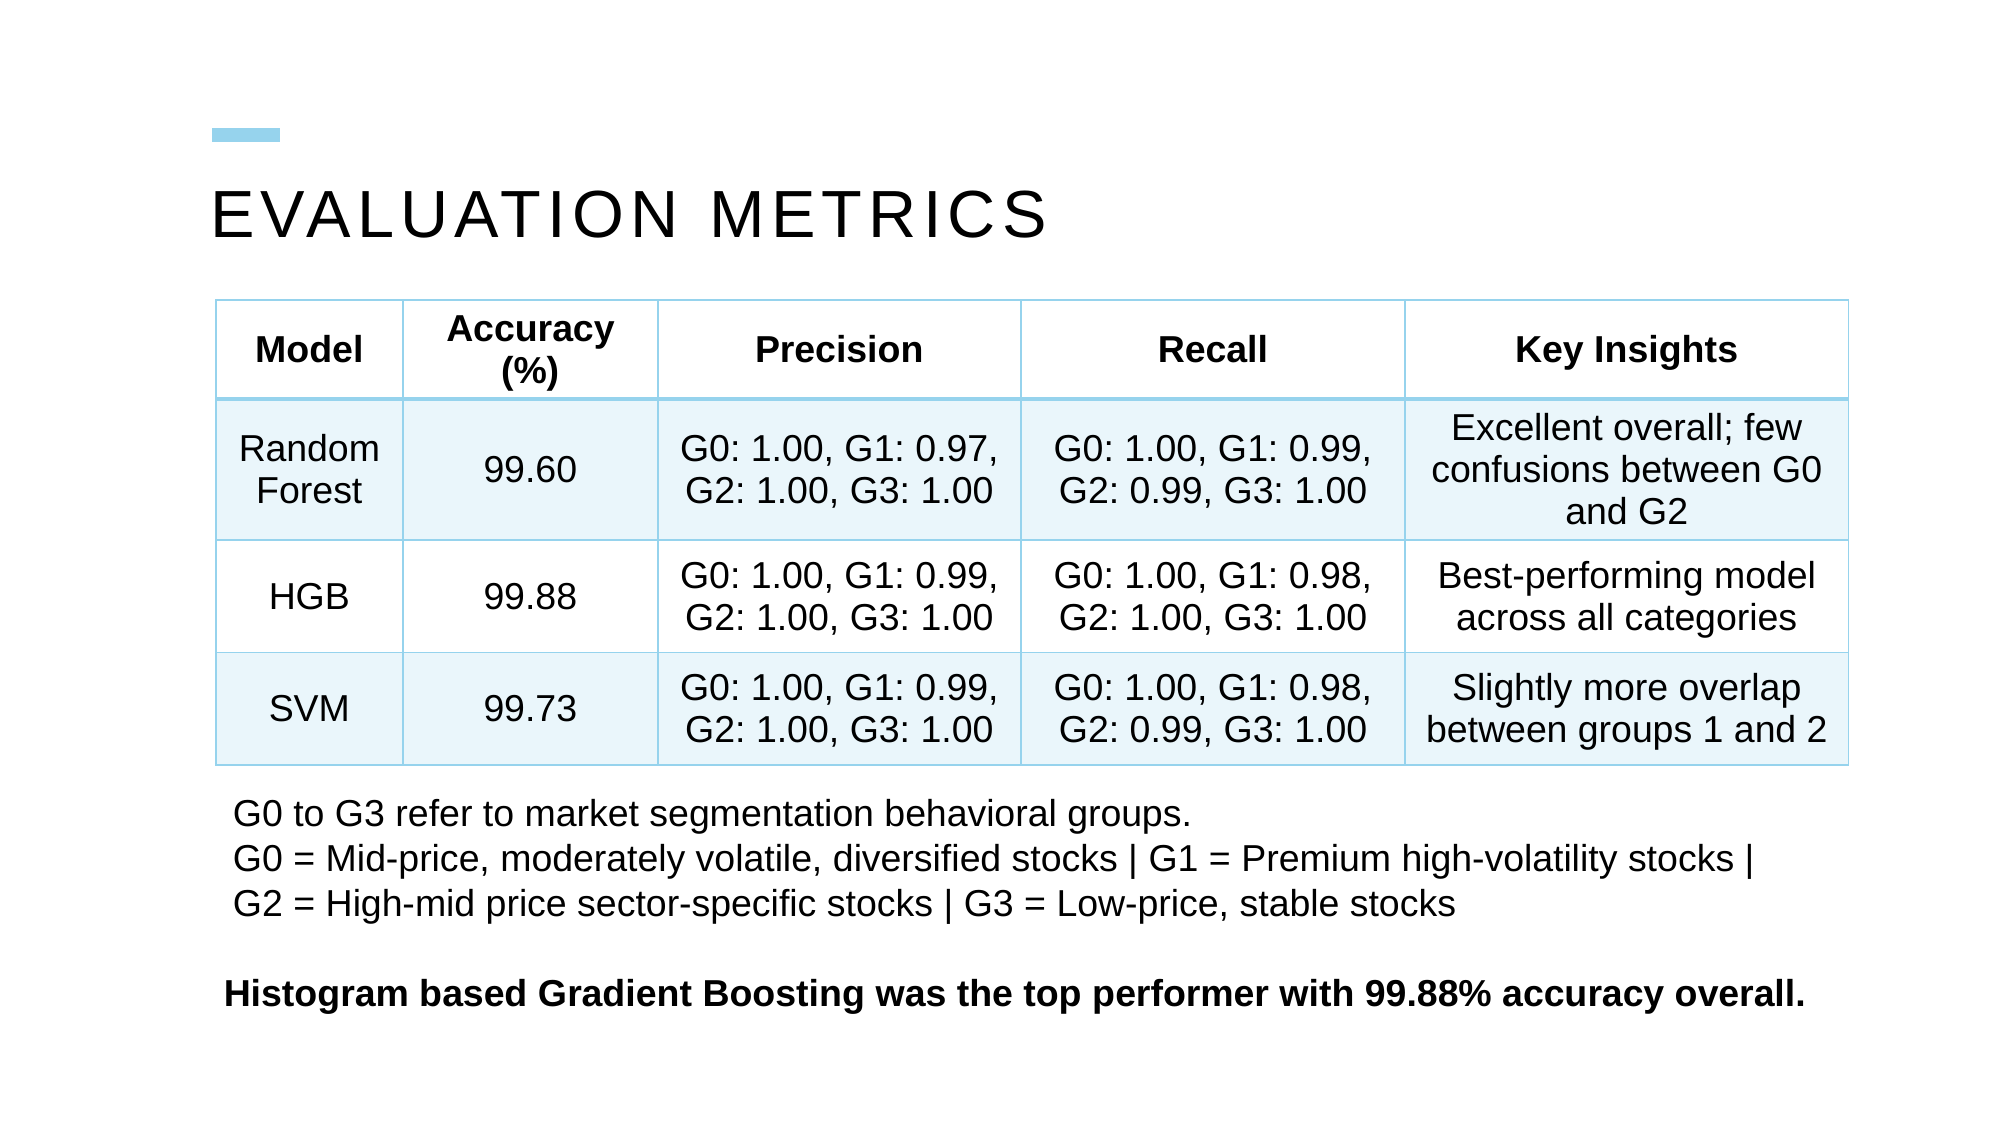

# Evaluation metrics
| Model | Accuracy (%) | Precision | Recall | Key Insights |
| --- | --- | --- | --- | --- |
| Random Forest | 99.60 | G0: 1.00, G1: 0.97, G2: 1.00, G3: 1.00 | G0: 1.00, G1: 0.99, G2: 0.99, G3: 1.00 | Excellent overall; few confusions between G0 and G2 |
| HGB | 99.88 | G0: 1.00, G1: 0.99, G2: 1.00, G3: 1.00 | G0: 1.00, G1: 0.98, G2: 1.00, G3: 1.00 | Best-performing model across all categories |
| SVM | 99.73 | G0: 1.00, G1: 0.99, G2: 1.00, G3: 1.00 | G0: 1.00, G1: 0.98, G2: 0.99, G3: 1.00 | Slightly more overlap between groups 1 and 2 |
G0 to G3 refer to market segmentation behavioral groups.
G0 = Mid-price, moderately volatile, diversified stocks | G1 = Premium high-volatility stocks |
G2 = High-mid price sector-specific stocks | G3 = Low-price, stable stocks
Histogram based Gradient Boosting was the top performer with 99.88% accuracy overall.